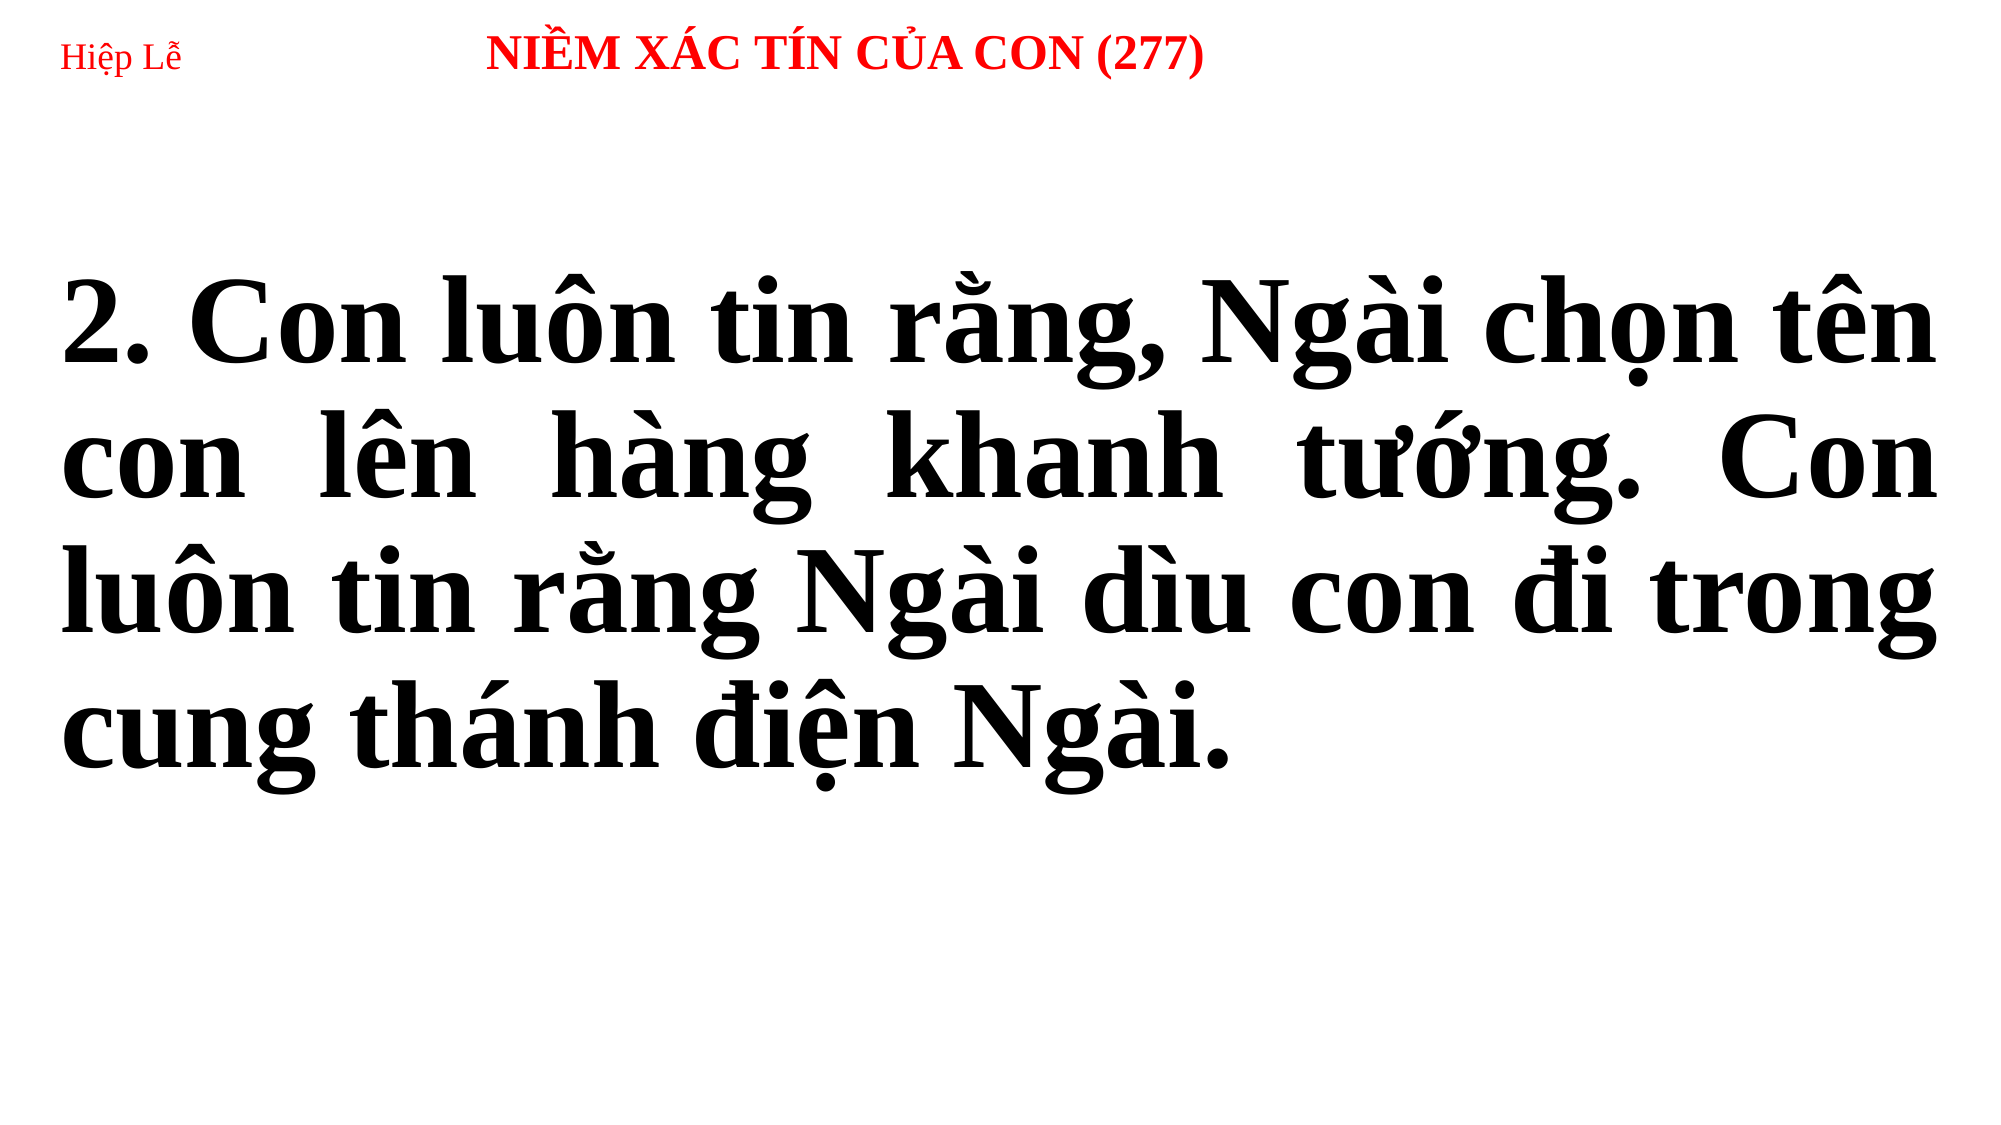

# Hiệp Lễ                                NIỀM XÁC TÍN CỦA CON (277)
2. Con luôn tin rằng, Ngài chọn tên con lên hàng khanh tướng. Con luôn tin rằng Ngài dìu con đi trong cung thánh điện Ngài.